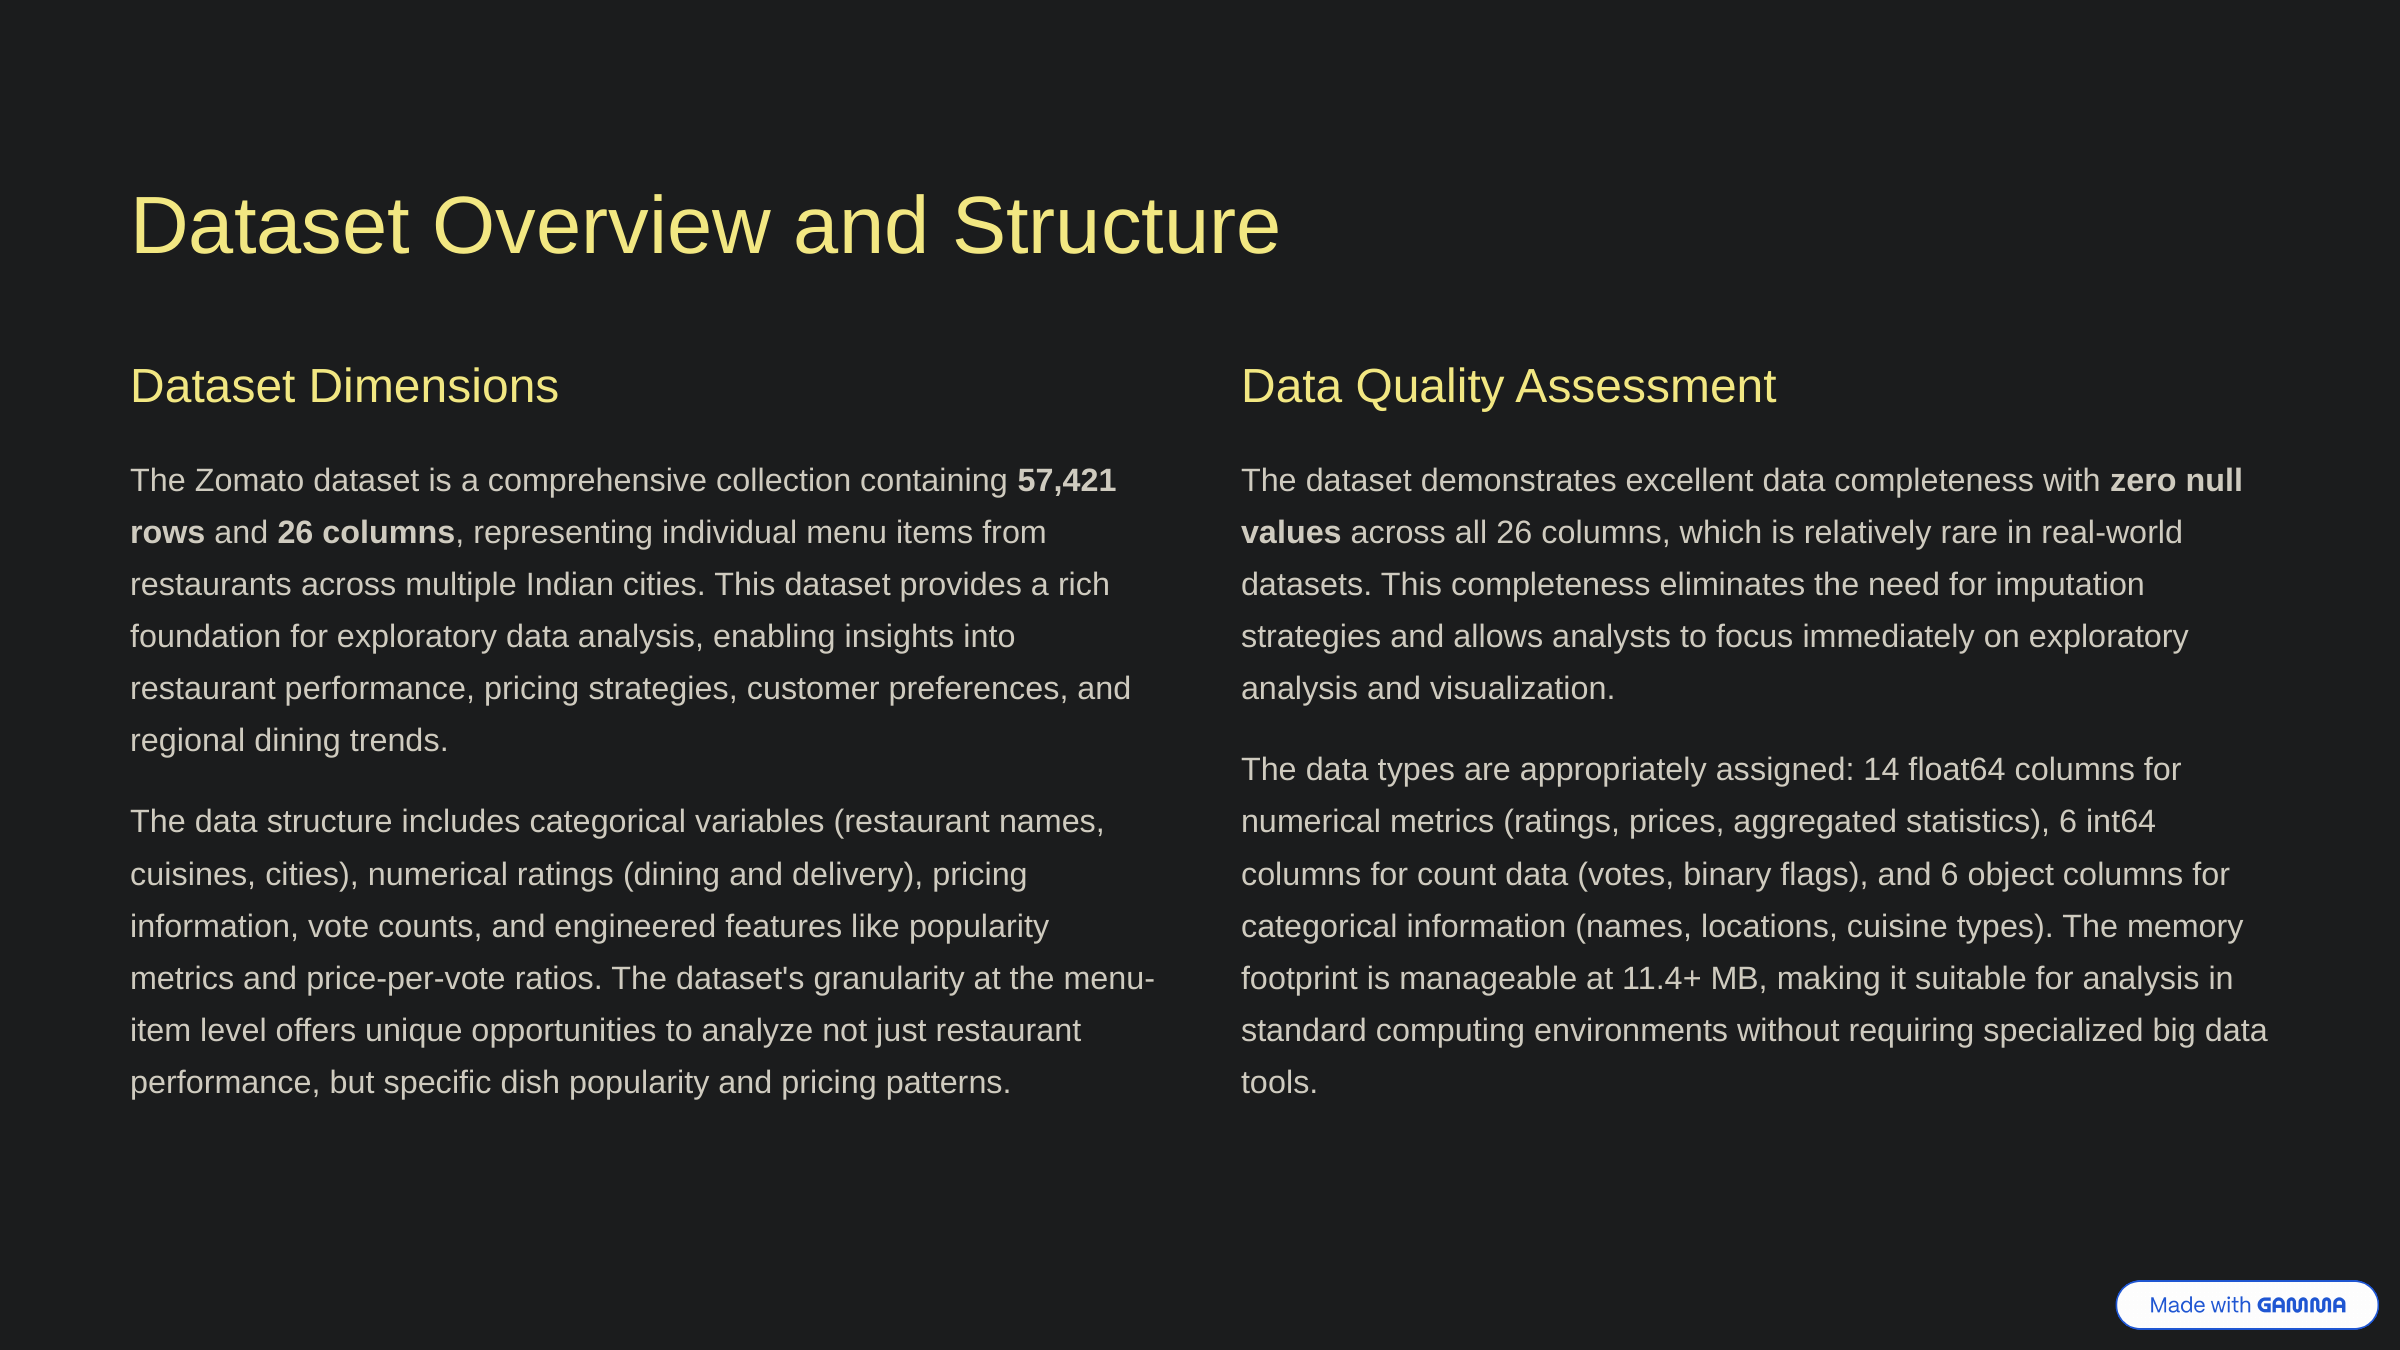

Dataset Overview and Structure
Dataset Dimensions
Data Quality Assessment
The Zomato dataset is a comprehensive collection containing 57,421 rows and 26 columns, representing individual menu items from restaurants across multiple Indian cities. This dataset provides a rich foundation for exploratory data analysis, enabling insights into restaurant performance, pricing strategies, customer preferences, and regional dining trends.
The dataset demonstrates excellent data completeness with zero null values across all 26 columns, which is relatively rare in real-world datasets. This completeness eliminates the need for imputation strategies and allows analysts to focus immediately on exploratory analysis and visualization.
The data types are appropriately assigned: 14 float64 columns for numerical metrics (ratings, prices, aggregated statistics), 6 int64 columns for count data (votes, binary flags), and 6 object columns for categorical information (names, locations, cuisine types). The memory footprint is manageable at 11.4+ MB, making it suitable for analysis in standard computing environments without requiring specialized big data tools.
The data structure includes categorical variables (restaurant names, cuisines, cities), numerical ratings (dining and delivery), pricing information, vote counts, and engineered features like popularity metrics and price-per-vote ratios. The dataset's granularity at the menu-item level offers unique opportunities to analyze not just restaurant performance, but specific dish popularity and pricing patterns.